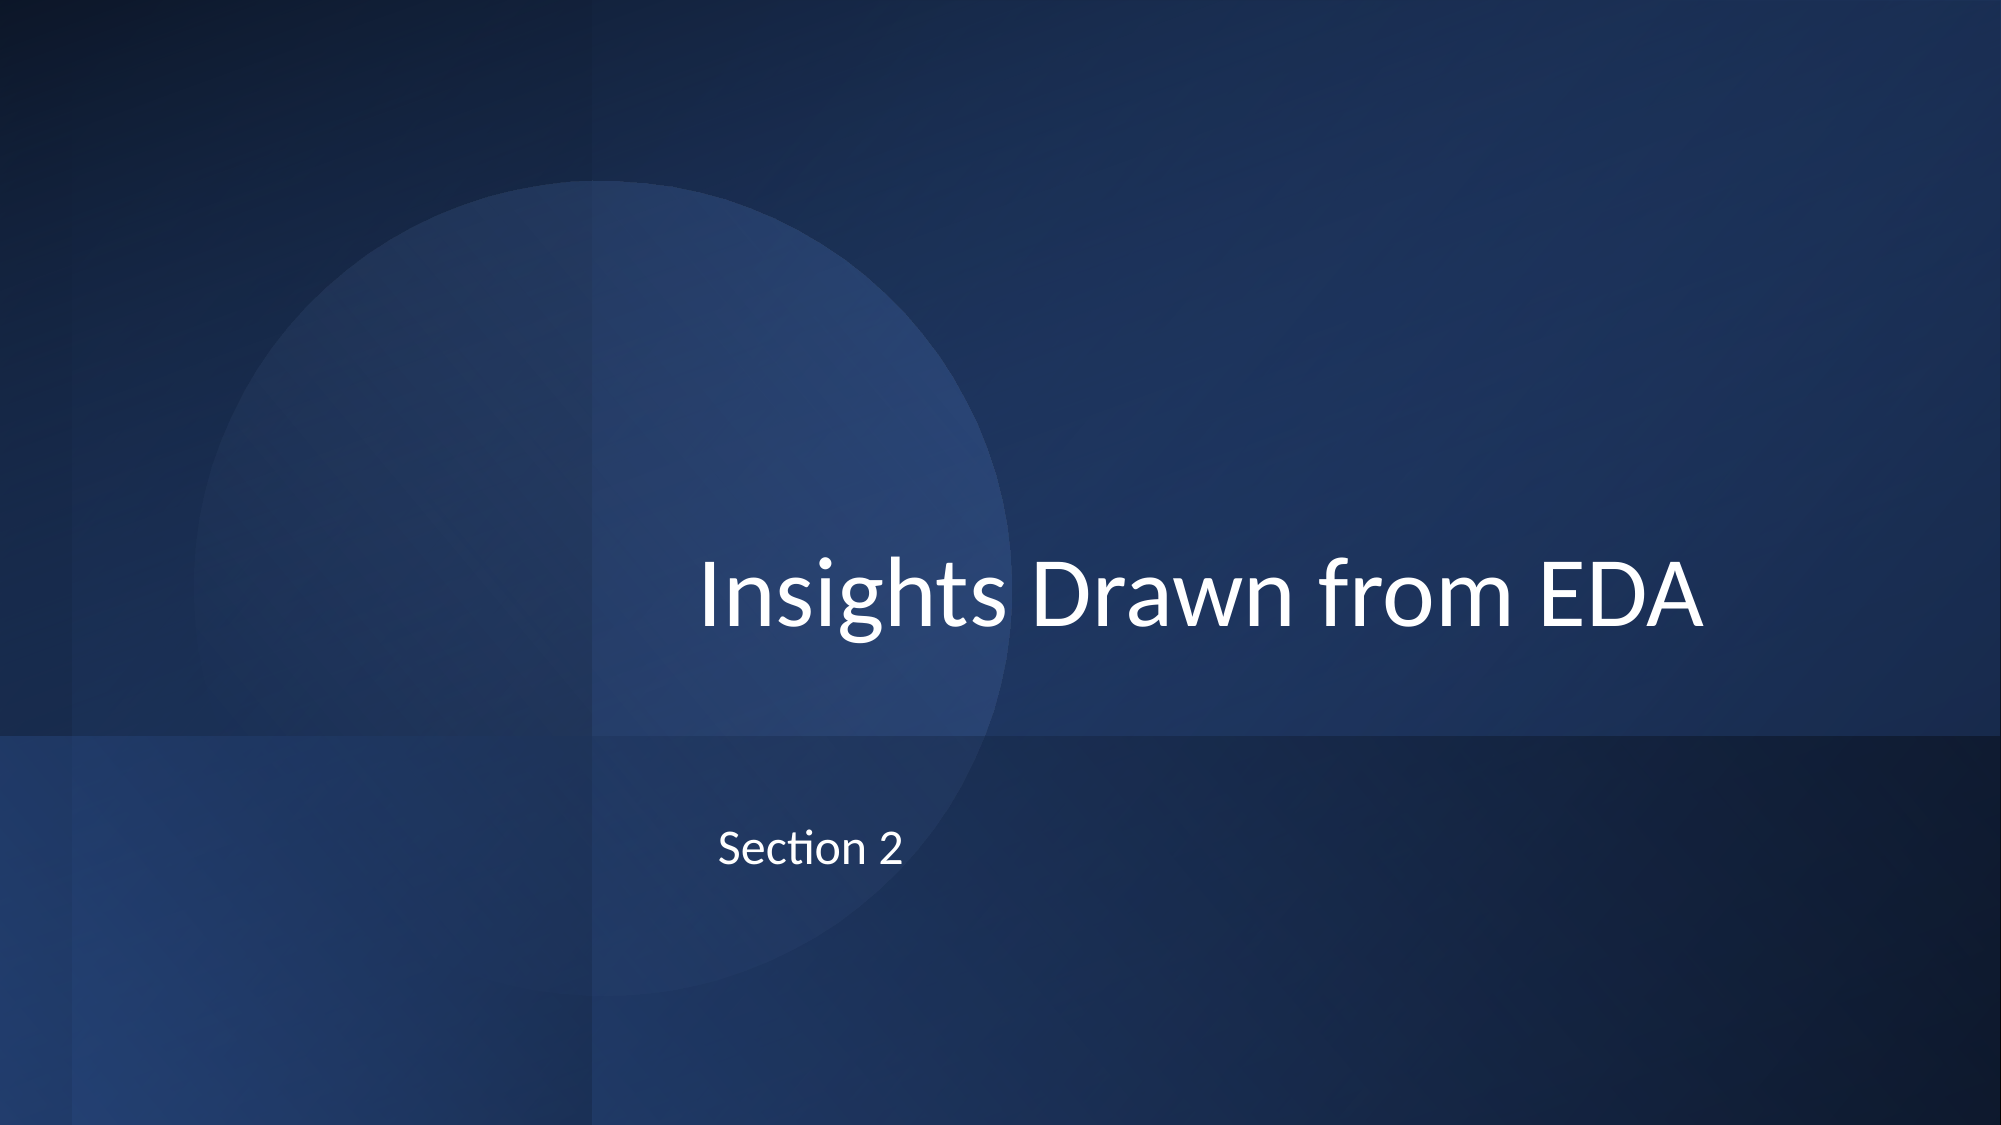

# Insights Drawn from EDA

Section 2